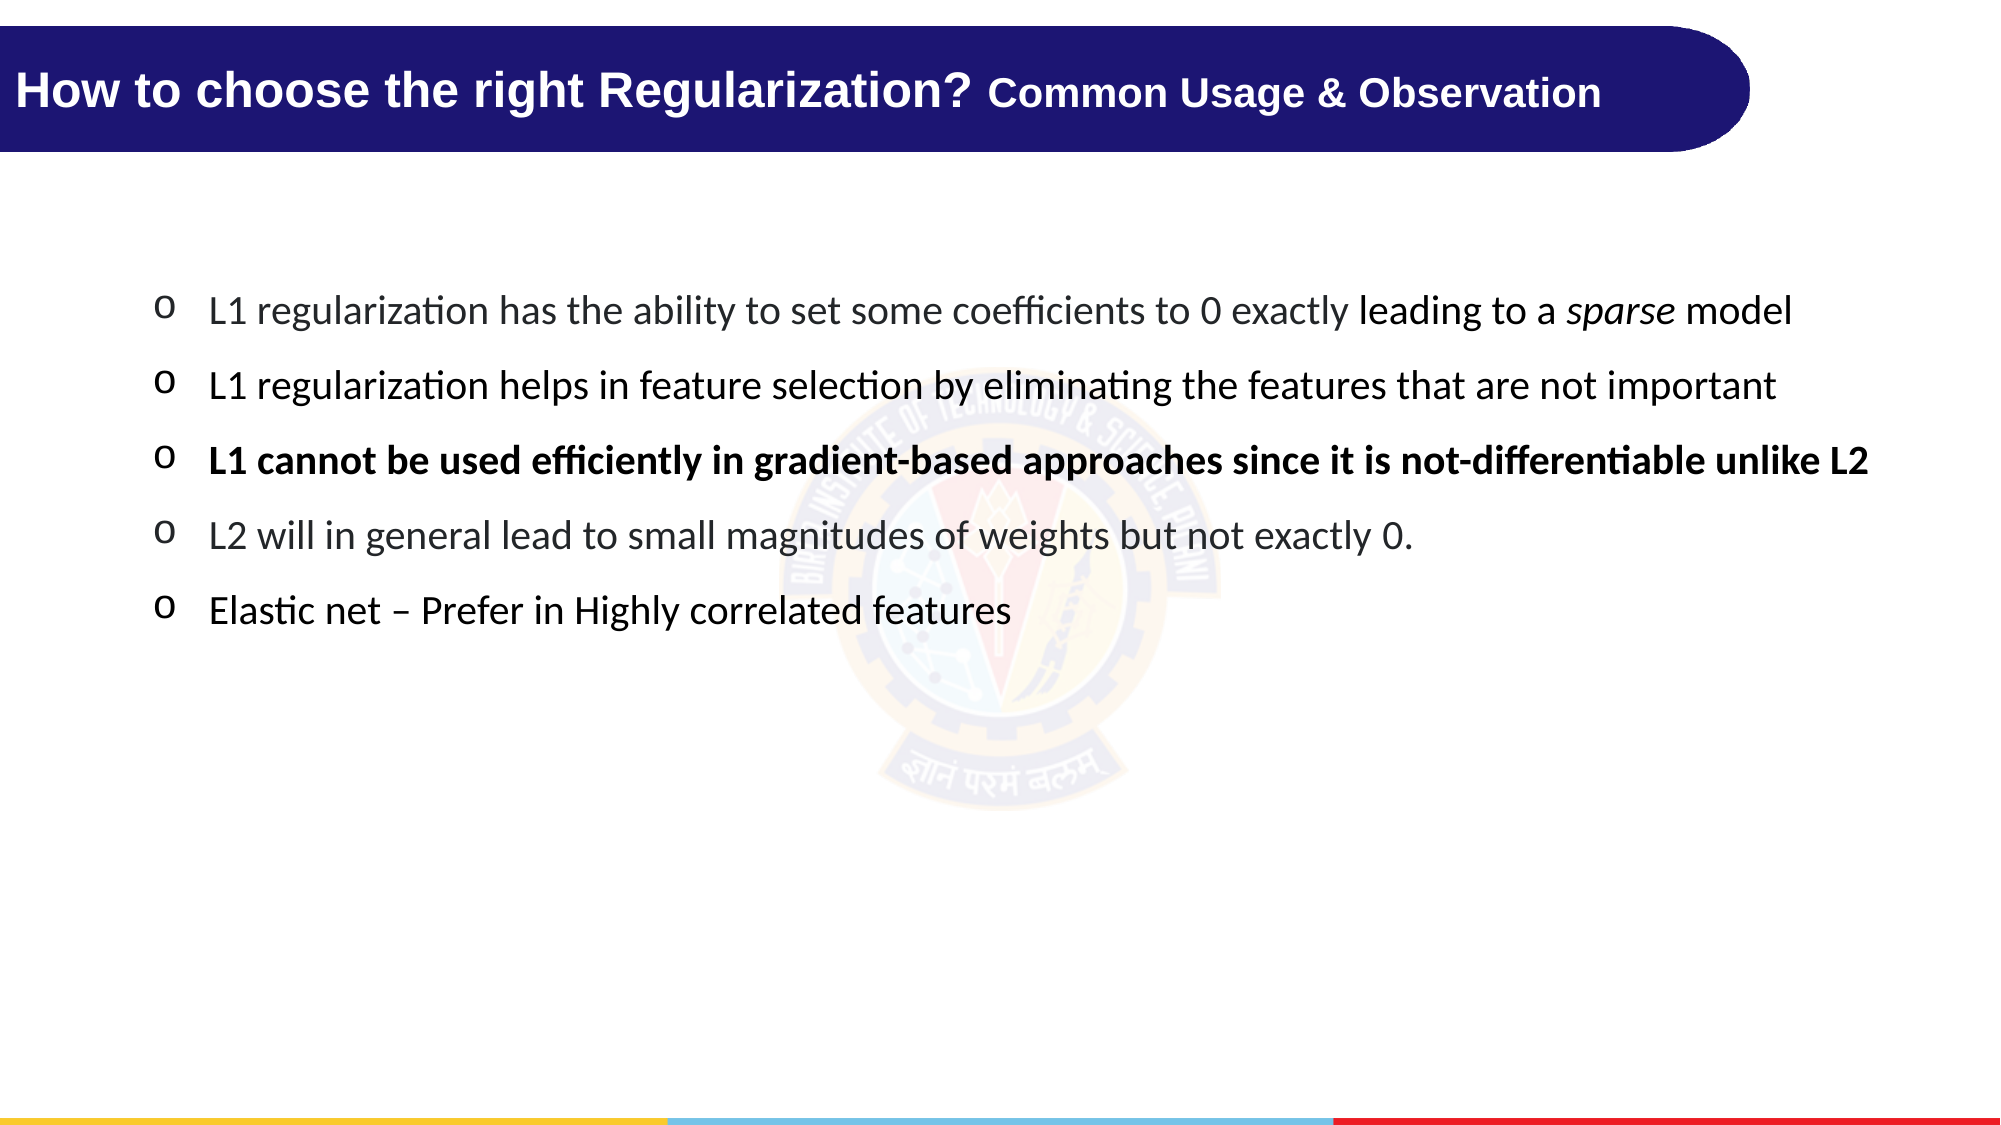

How to choose the right Regularization? Common Usage & Observation
L1 regularization has the ability to set some coefficients to 0 exactly leading to a sparse model
L1 regularization helps in feature selection by eliminating the features that are not important
L1 cannot be used efficiently in gradient-based approaches since it is not-differentiable unlike L2
L2 will in general lead to small magnitudes of weights but not exactly 0.
Elastic net – Prefer in Highly correlated features